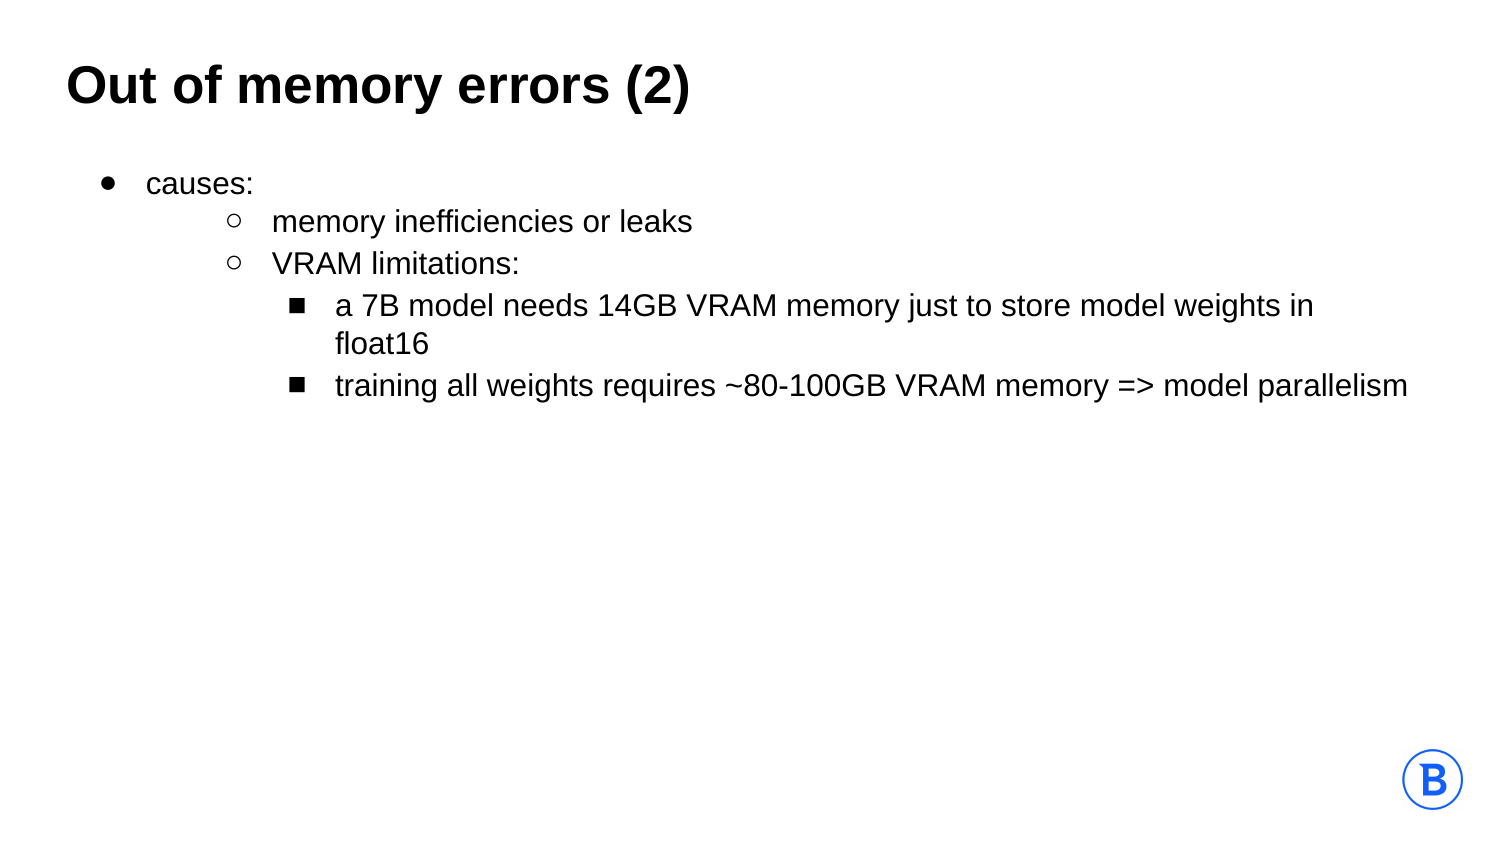

# Out of memory errors (2)
causes:
memory inefficiencies or leaks
VRAM limitations:
a 7B model needs 14GB VRAM memory just to store model weights in float16
training all weights requires ~80-100GB VRAM memory => model parallelism